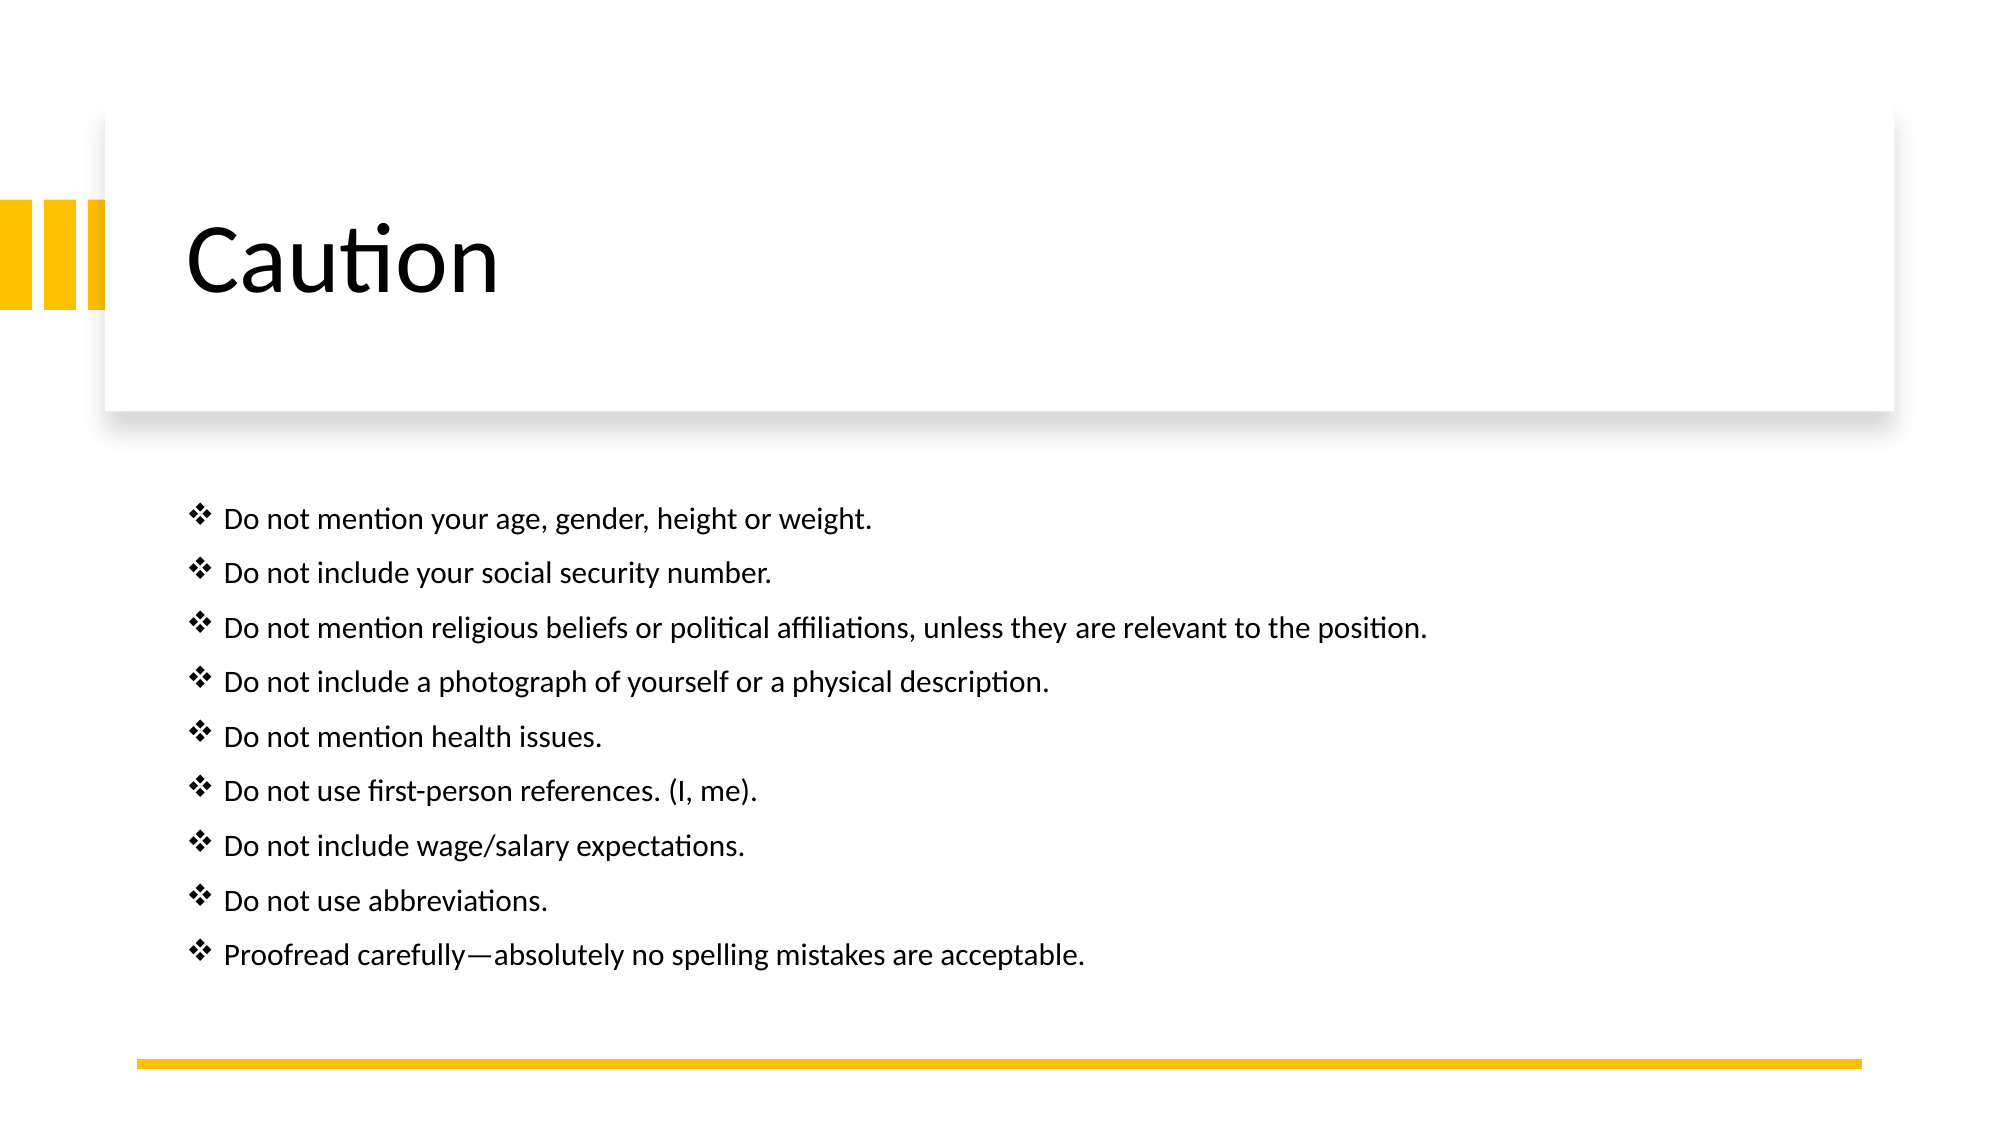

# Caution

Do not mention your age, gender, height or weight.
Do not include your social security number.
Do not mention religious beliefs or political affiliations, unless they are relevant to the position.
Do not include a photograph of yourself or a physical description.
Do not mention health issues.
Do not use first-person references. (I, me).
Do not include wage/salary expectations.
Do not use abbreviations.
Proofread carefully—absolutely no spelling mistakes are acceptable.